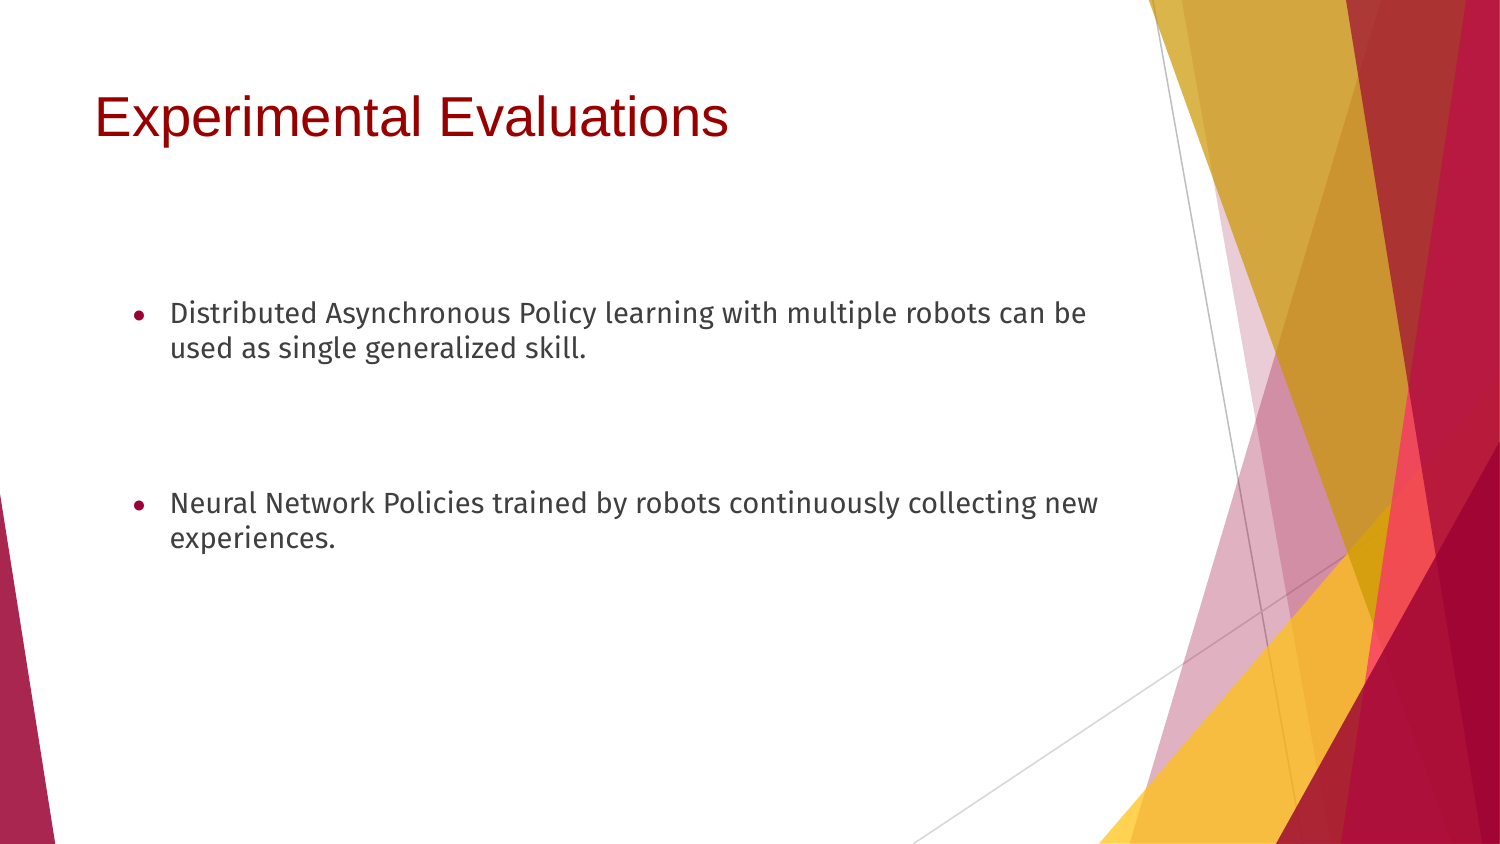

# Experimental Evaluations

Distributed Asynchronous Policy learning with multiple robots can be used as single generalized skill.

Neural Network Policies trained by robots continuously collecting new experiences.